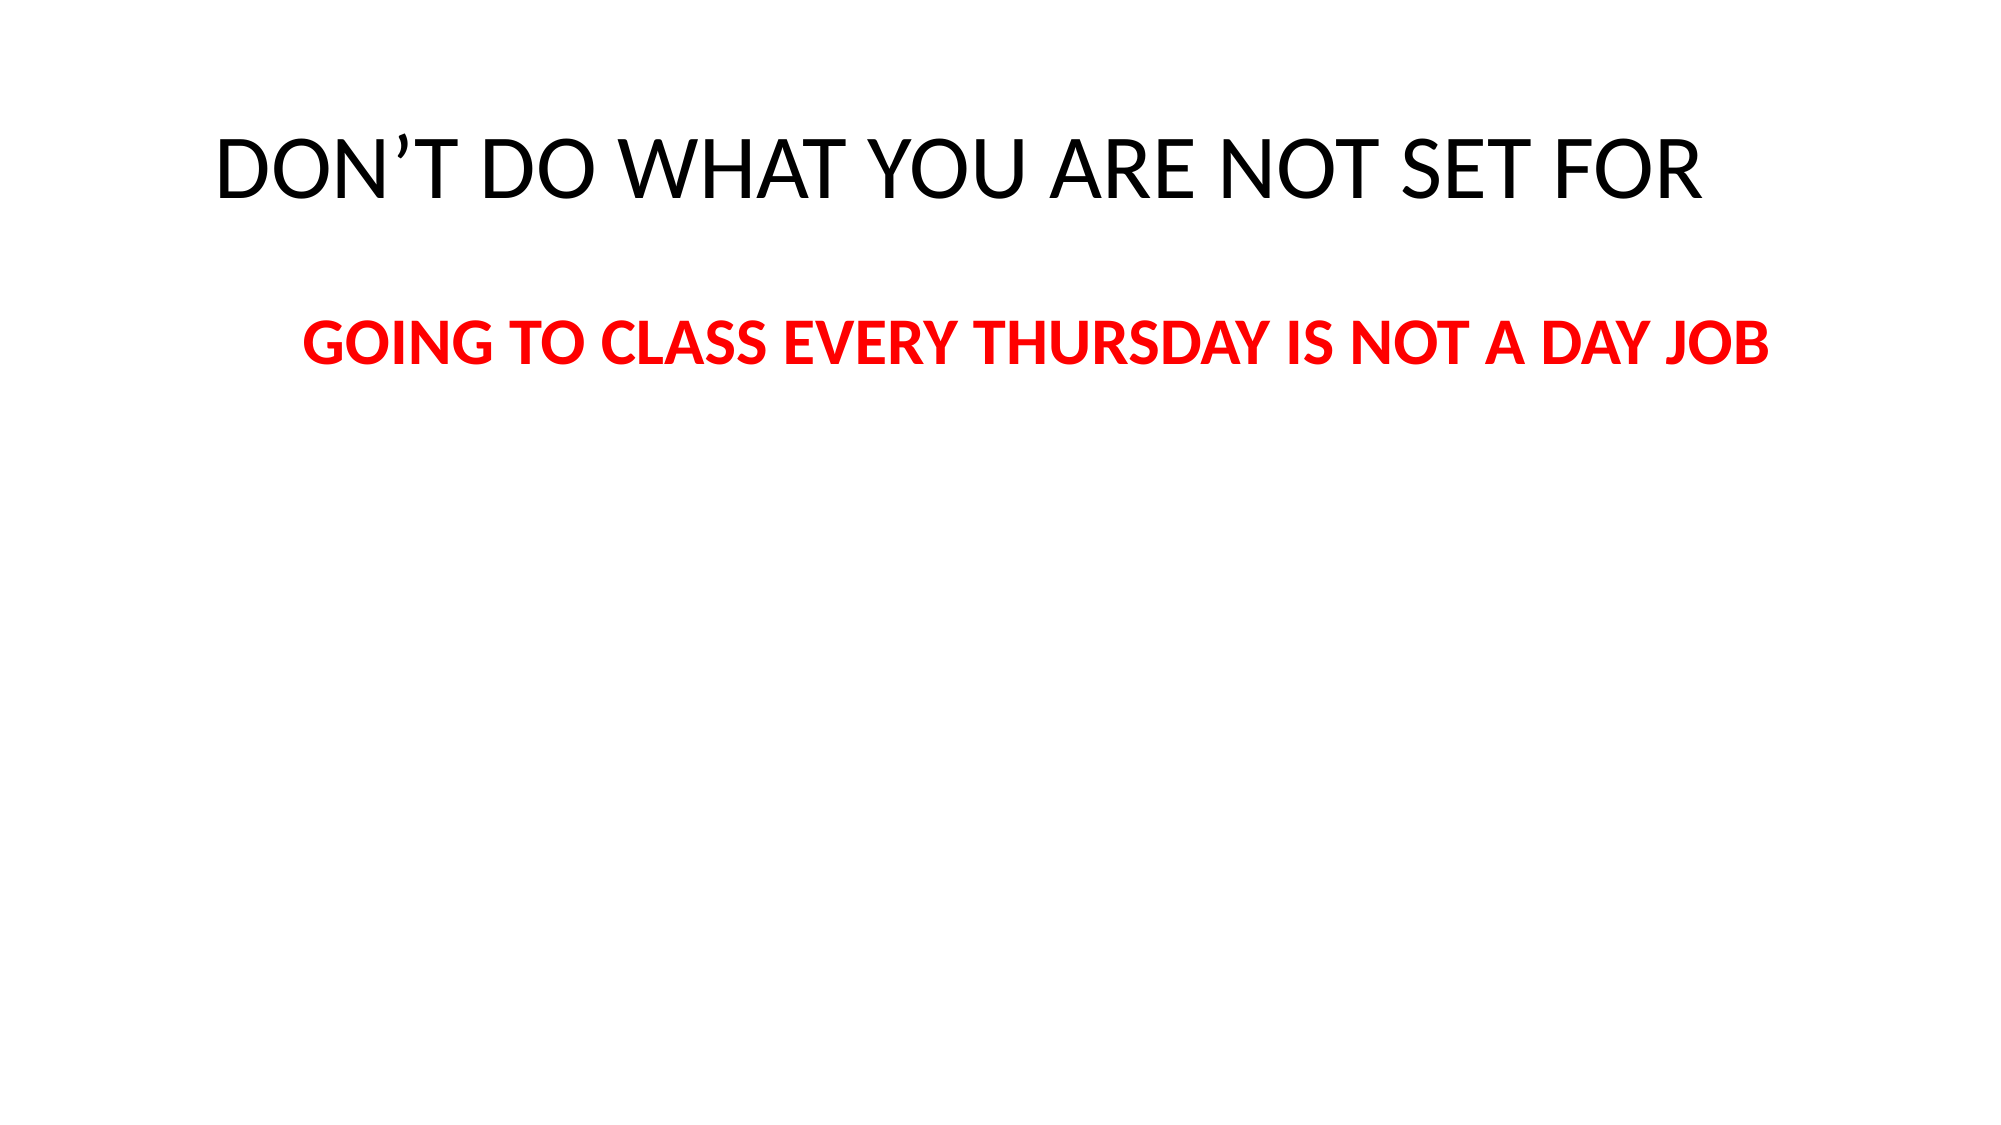

# DON’T DO WHAT YOU ARE NOT SET FOR
GOING TO CLASS EVERY THURSDAY IS NOT A DAY JOB